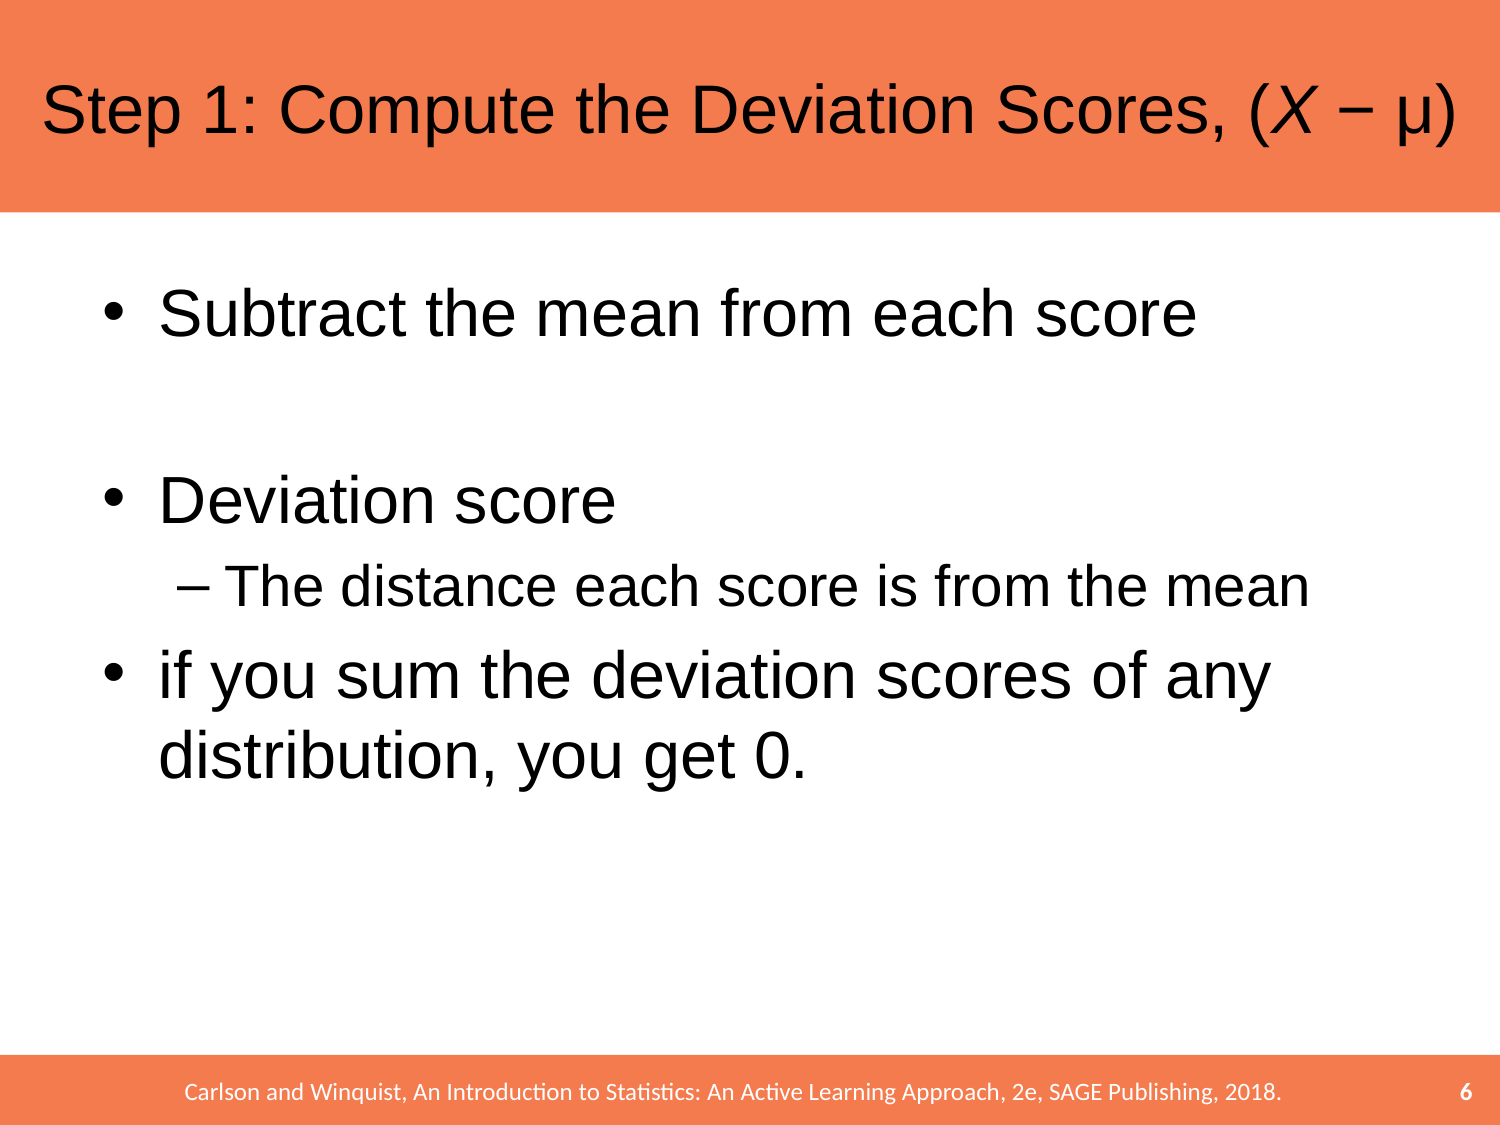

# Step 1: Compute the Deviation Scores, (X − μ)
Subtract the mean from each score

Deviation score
The distance each score is from the mean
if you sum the deviation scores of any distribution, you get 0.
6
Carlson and Winquist, An Introduction to Statistics: An Active Learning Approach, 2e, SAGE Publishing, 2018.